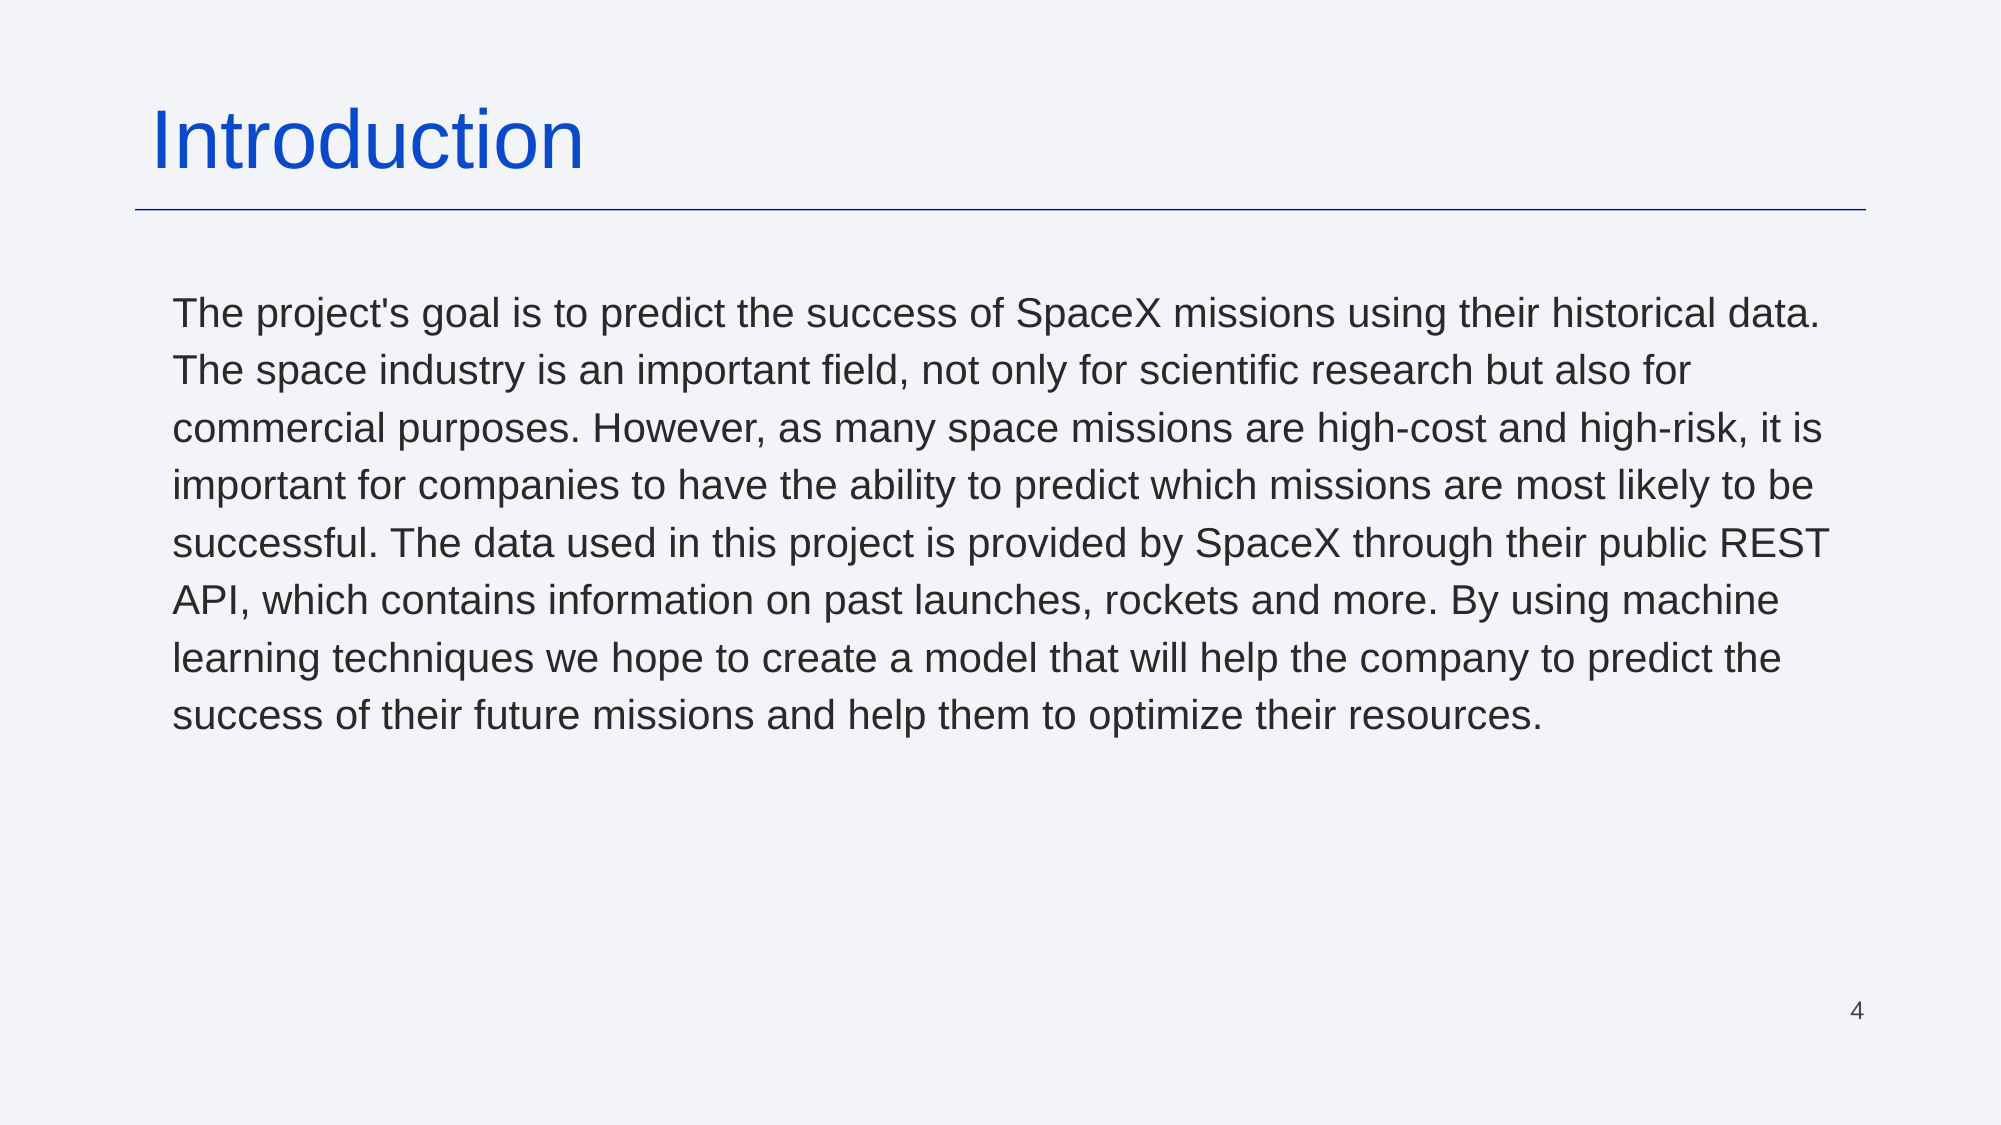

Introduction
The project's goal is to predict the success of SpaceX missions using their historical data. The space industry is an important field, not only for scientific research but also for commercial purposes. However, as many space missions are high-cost and high-risk, it is important for companies to have the ability to predict which missions are most likely to be successful. The data used in this project is provided by SpaceX through their public REST API, which contains information on past launches, rockets and more. By using machine learning techniques we hope to create a model that will help the company to predict the success of their future missions and help them to optimize their resources.
4